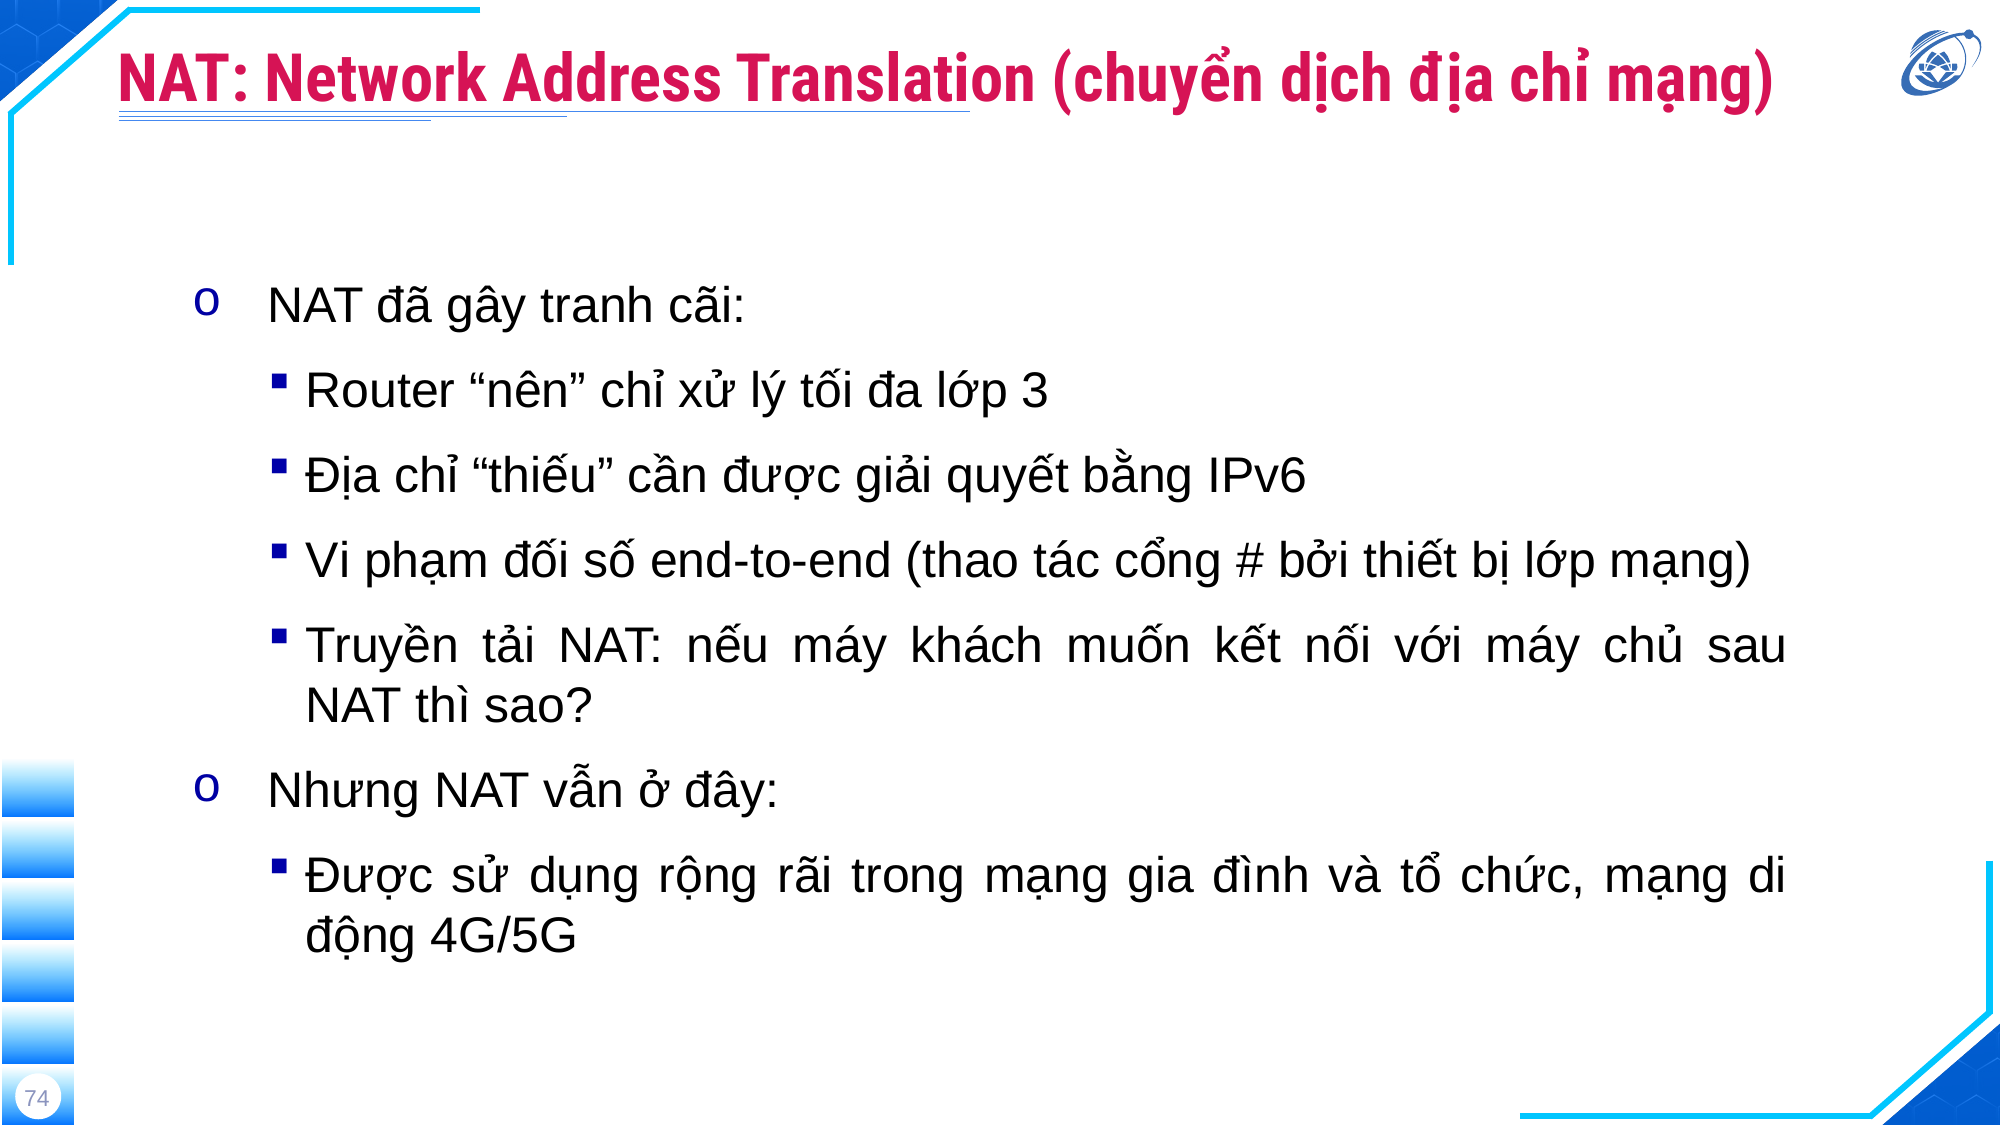

# NAT: Network Address Translation (chuyển dịch địa chỉ mạng)
NAT đã gây tranh cãi:
Router “nên” chỉ xử lý tối đa lớp 3
Địa chỉ “thiếu” cần được giải quyết bằng IPv6
Vi phạm đối số end-to-end (thao tác cổng # bởi thiết bị lớp mạng)
Truyền tải NAT: nếu máy khách muốn kết nối với máy chủ sau NAT thì sao?
Nhưng NAT vẫn ở đây:
Được sử dụng rộng rãi trong mạng gia đình và tổ chức, mạng di động 4G/5G
74